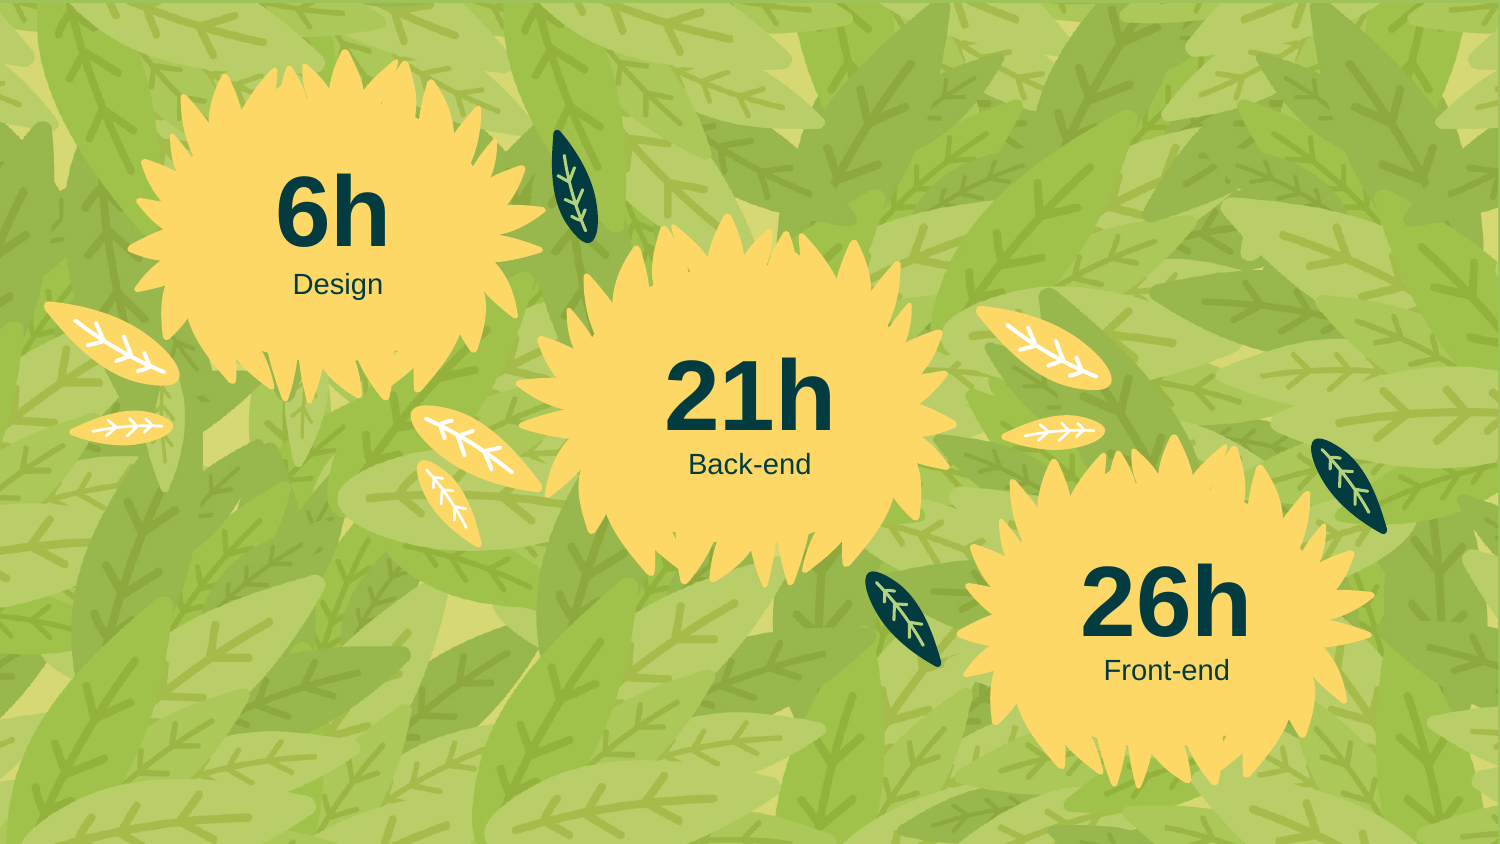

# 6h

Design

21h

Back-end

26h

Front-end